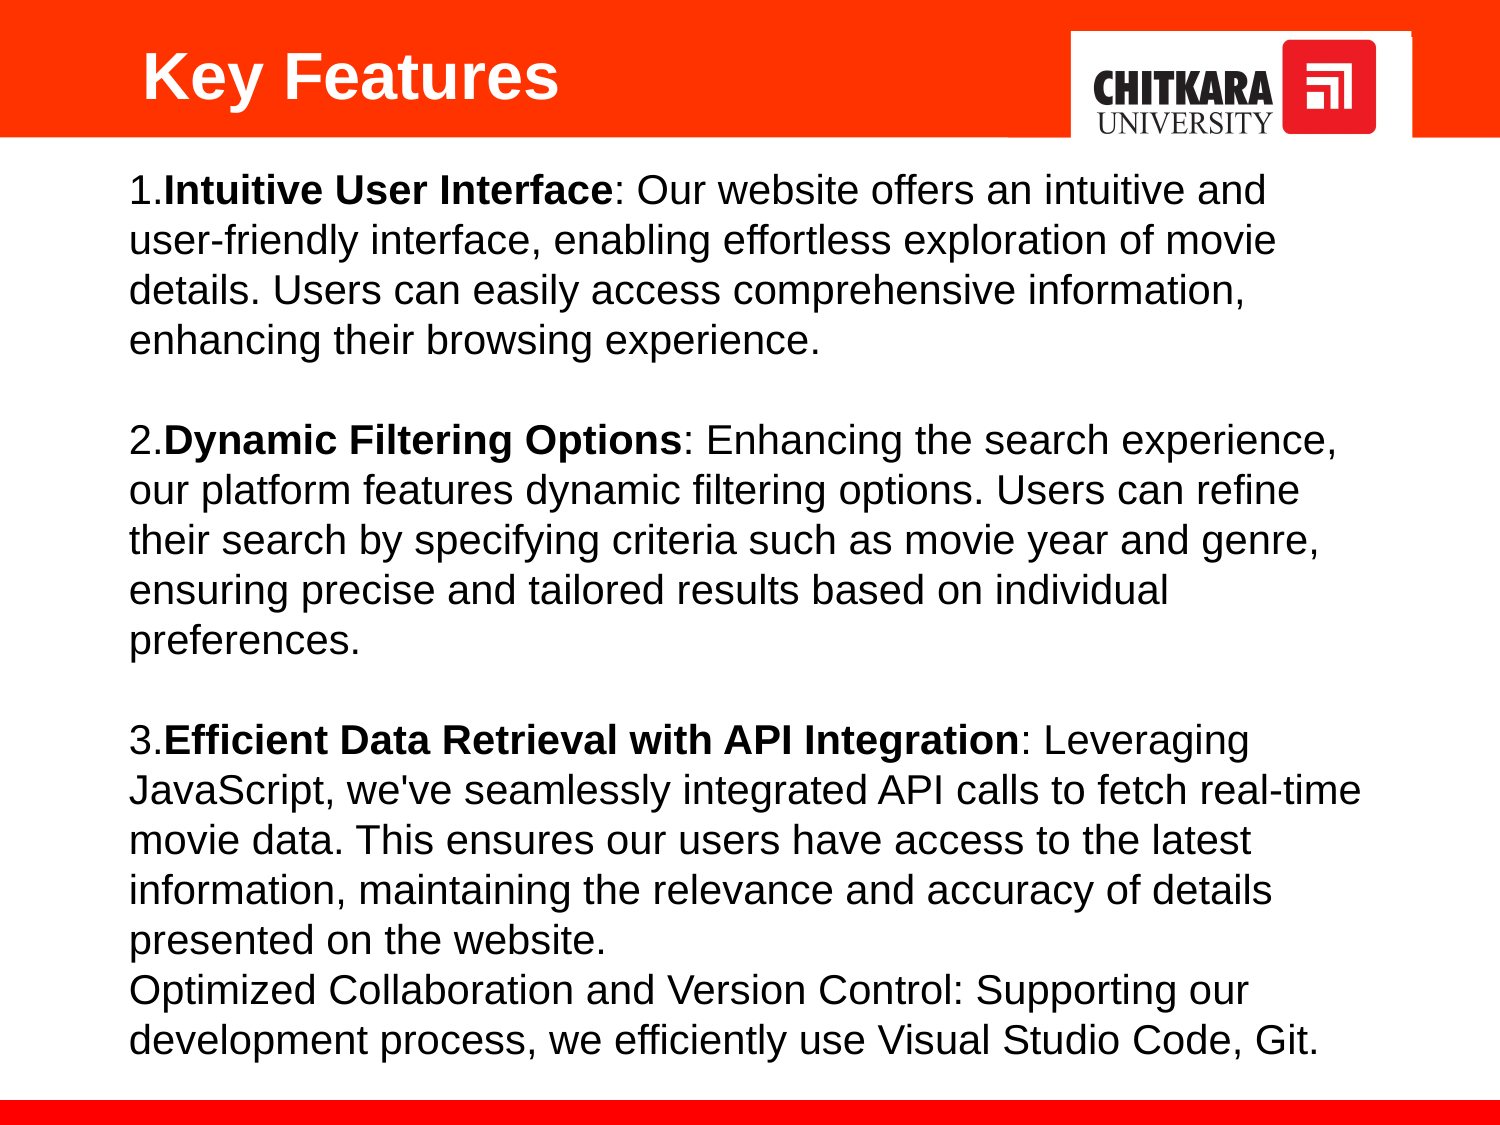

Key Features
1.Intuitive User Interface: Our website offers an intuitive and user-friendly interface, enabling effortless exploration of movie details. Users can easily access comprehensive information, enhancing their browsing experience.

2.Dynamic Filtering Options: Enhancing the search experience, our platform features dynamic filtering options. Users can refine their search by specifying criteria such as movie year and genre, ensuring precise and tailored results based on individual preferences.

3.Efficient Data Retrieval with API Integration: Leveraging JavaScript, we've seamlessly integrated API calls to fetch real-time movie data. This ensures our users have access to the latest information, maintaining the relevance and accuracy of details presented on the website.
Optimized Collaboration and Version Control: Supporting our development process, we efficiently use Visual Studio Code, Git.